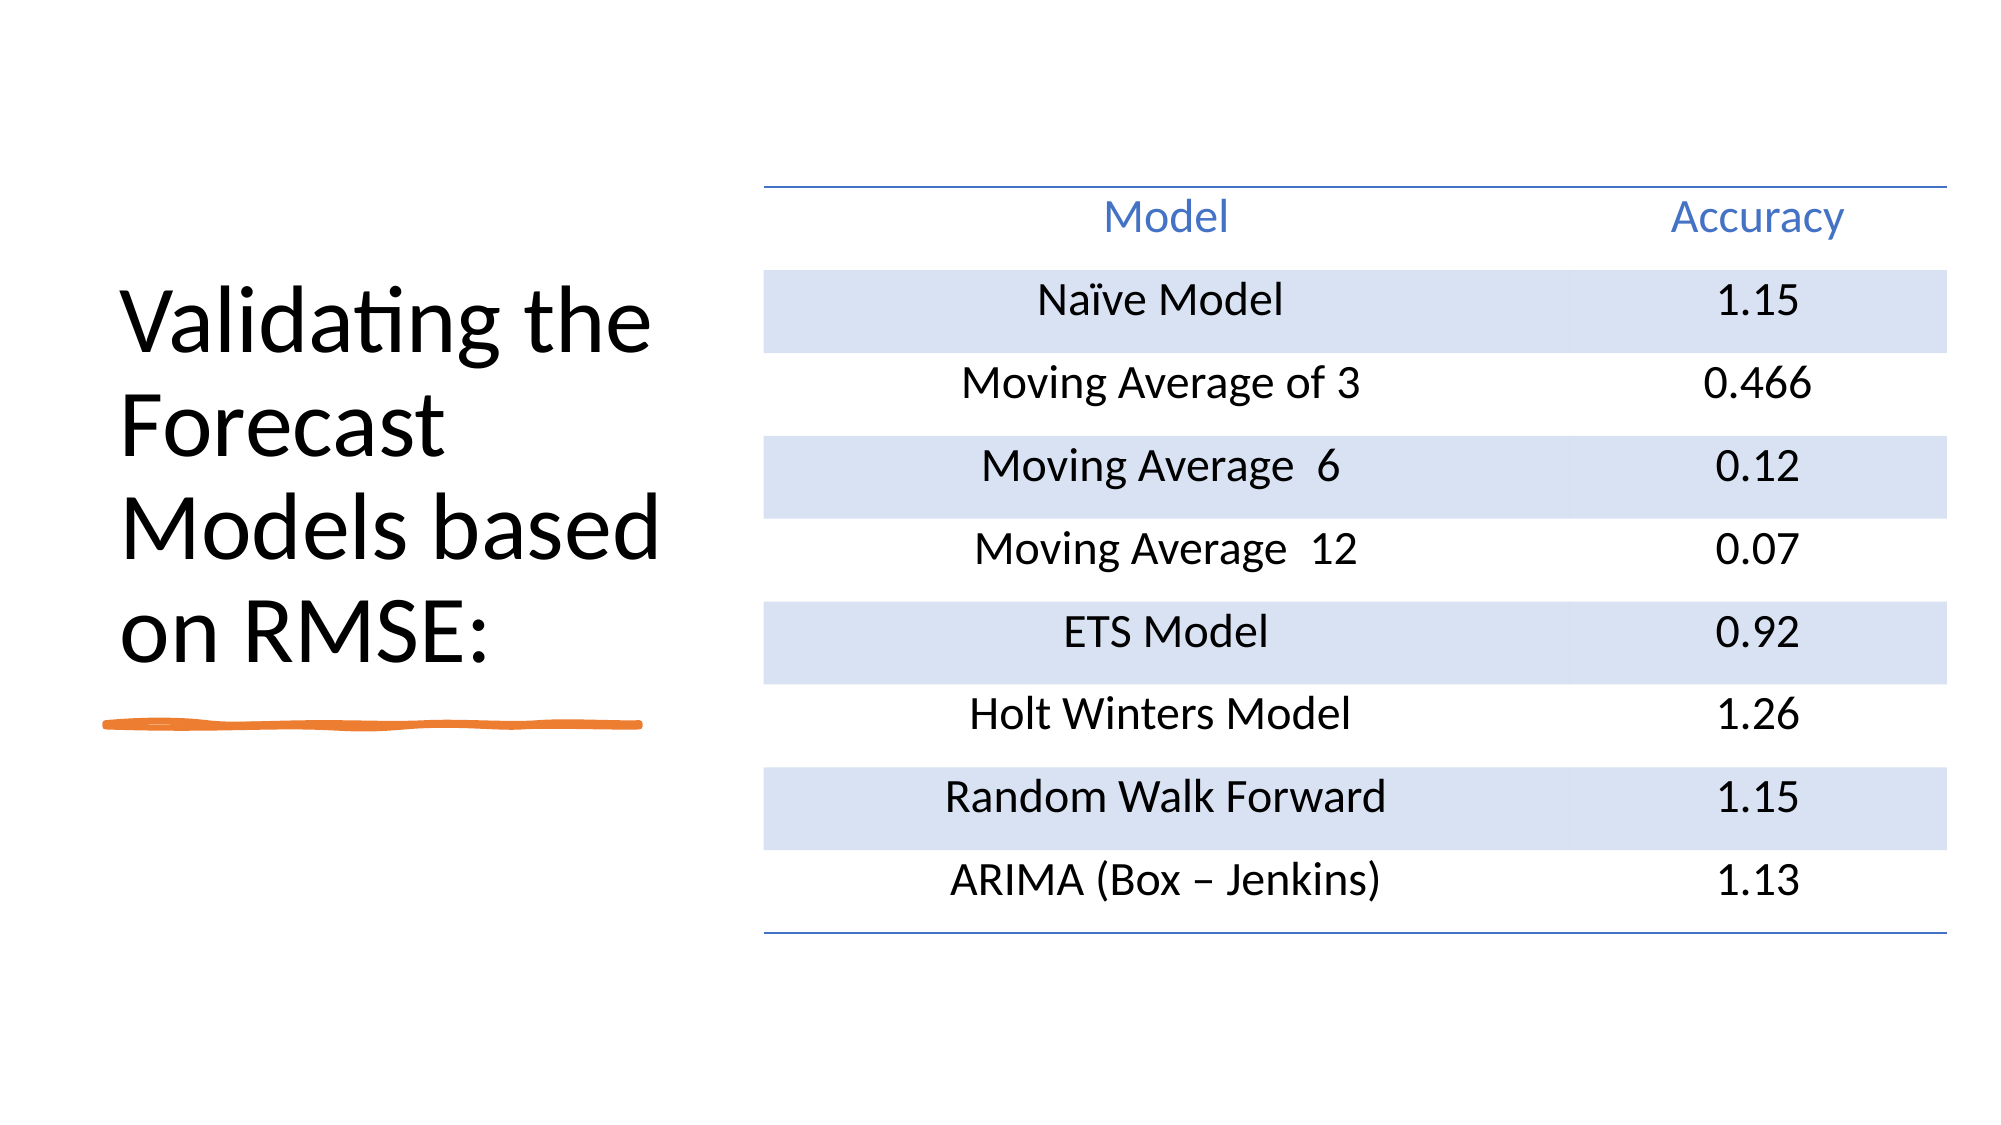

Validating the Forecast Models based on RMSE:
| Model | Accuracy |
| --- | --- |
| Naïve Model | 1.15 |
| Moving Average of 3 | 0.466 |
| Moving Average 6 | 0.12 |
| Moving Average 12 | 0.07 |
| ETS Model | 0.92 |
| Holt Winters Model | 1.26 |
| Random Walk Forward | 1.15 |
| ARIMA (Box – Jenkins) | 1.13 |